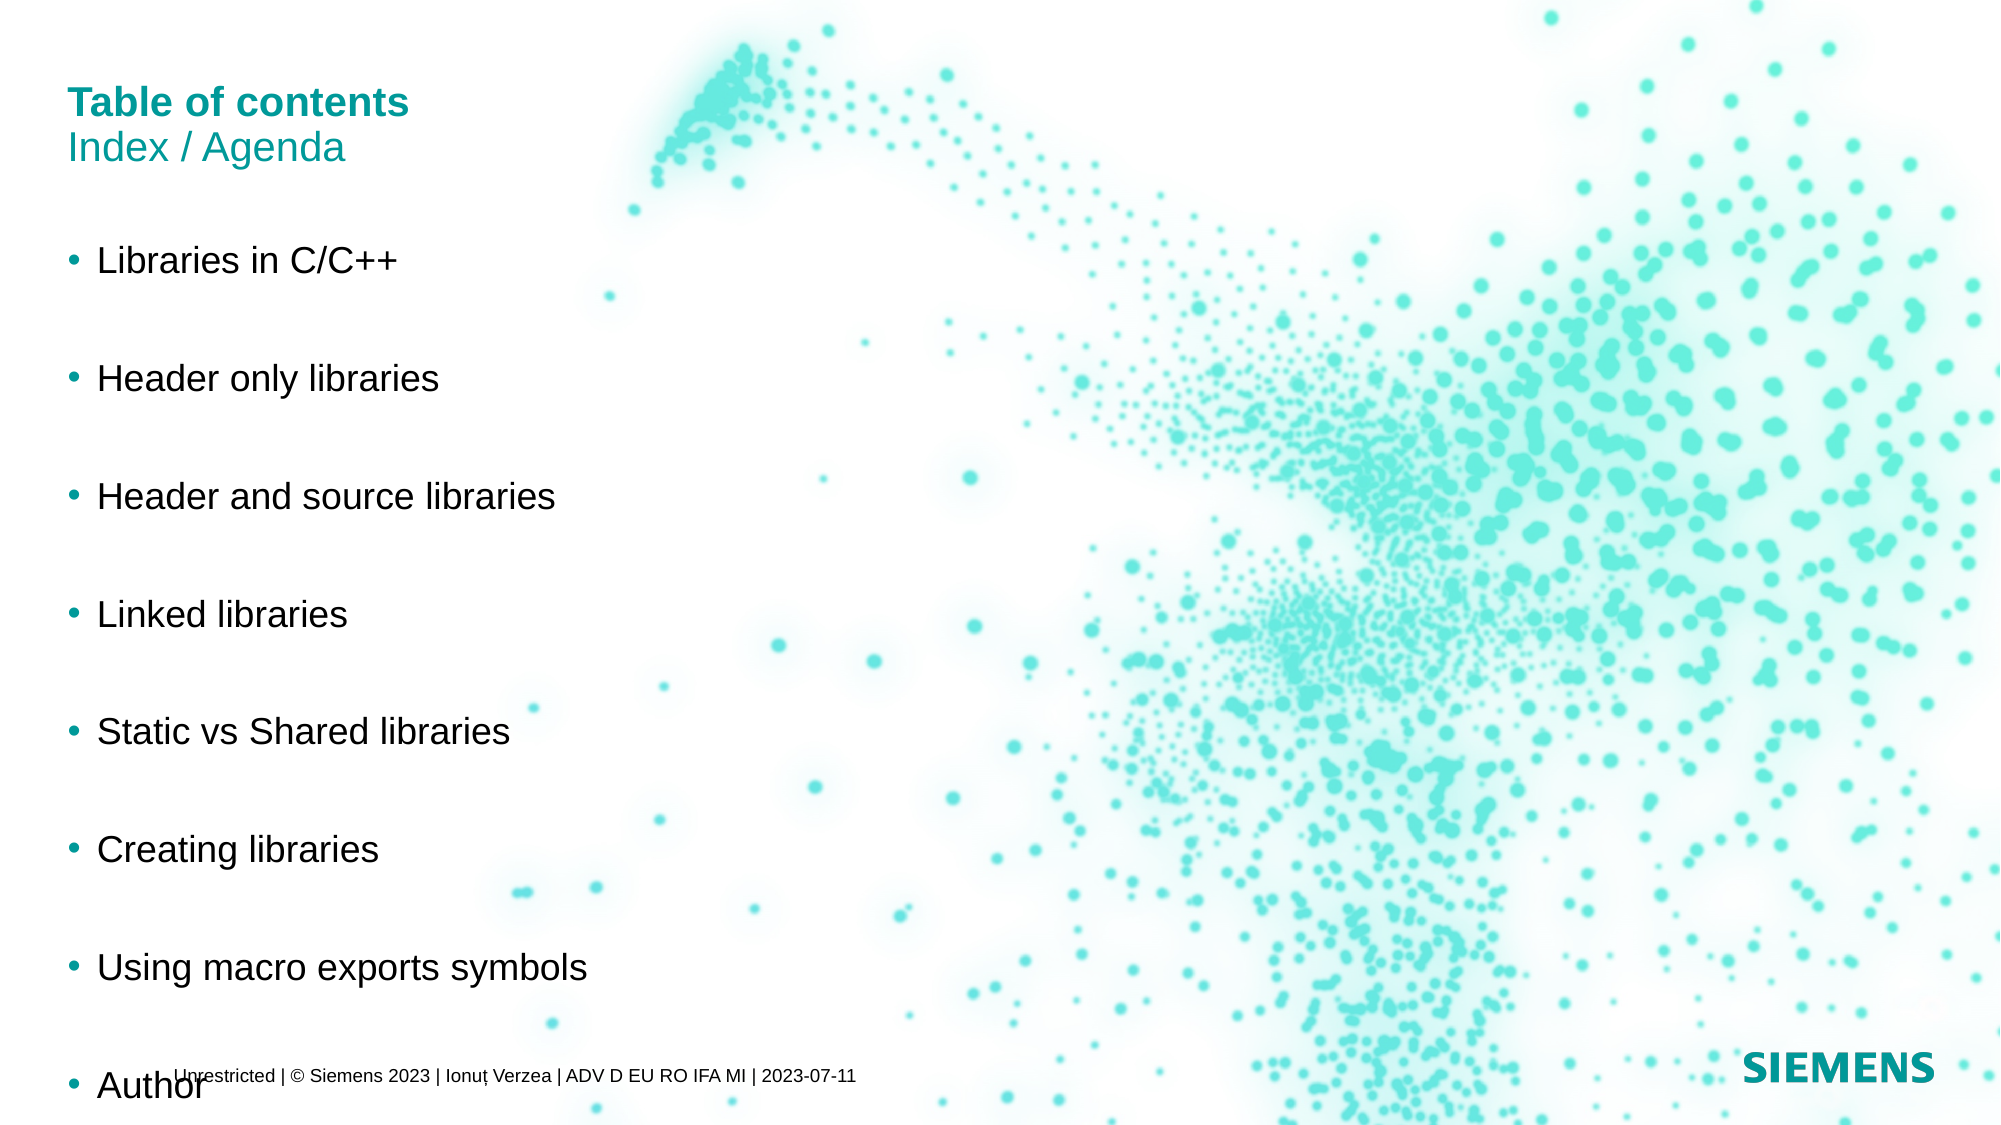

# Table of contents Index / Agenda
Libraries in C/C++
Header only libraries
Header and source libraries
Linked libraries
Static vs Shared libraries
Creating libraries
Using macro exports symbols
Author
Unrestricted | © Siemens 2023 | Ionuț Verzea | ADV D EU RO IFA MI | 2023-07-11